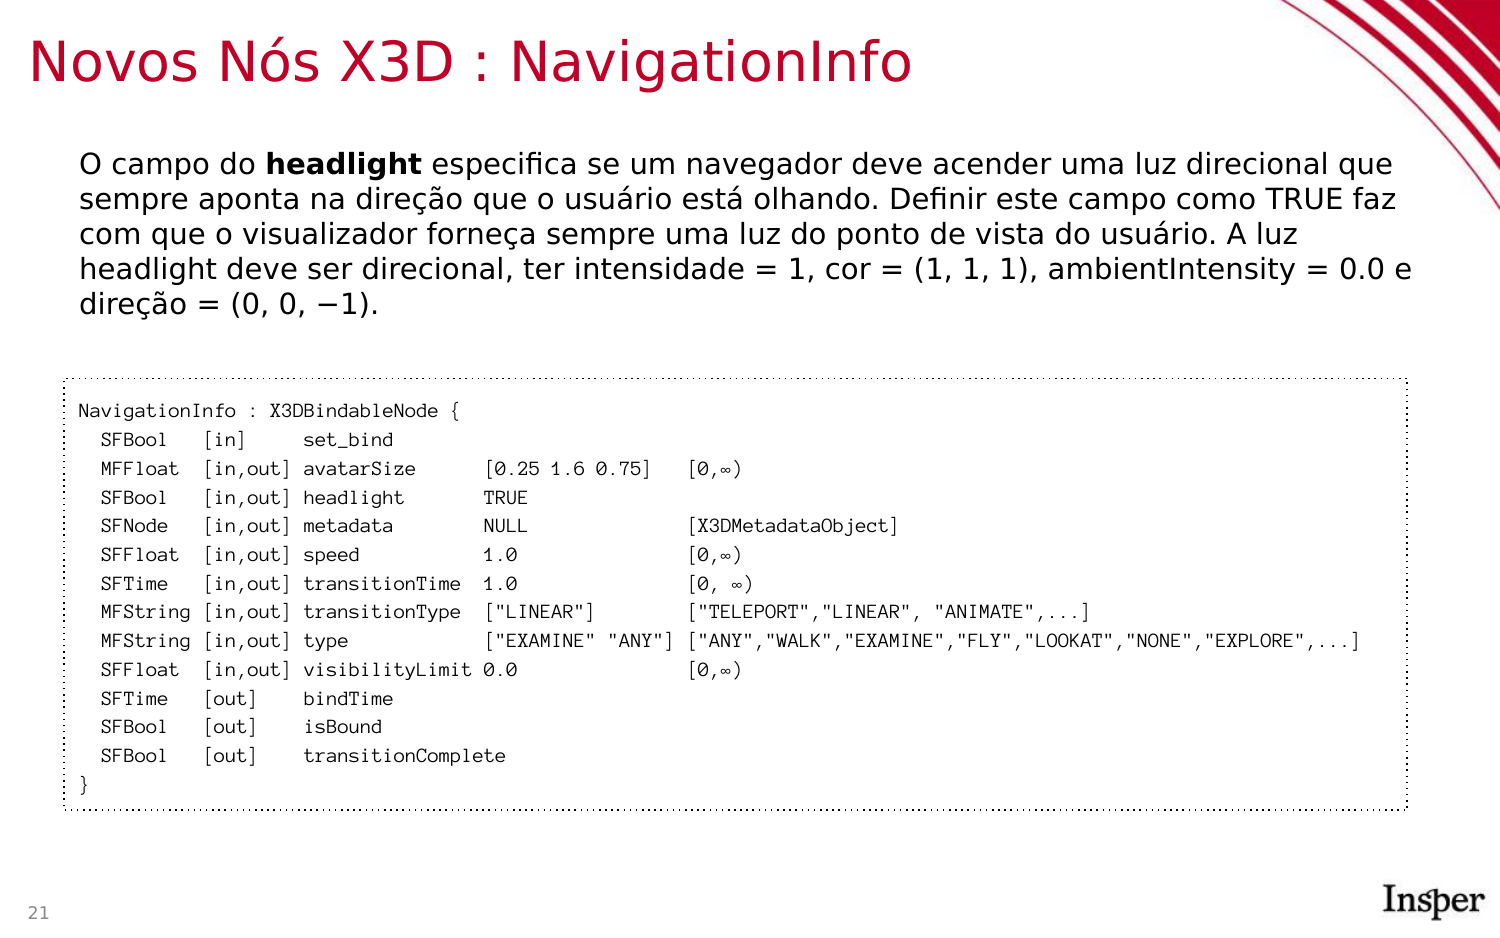

# Novos Nós X3D : NavigationInfo
O campo do headlight especifica se um navegador deve acender uma luz direcional que sempre aponta na direção que o usuário está olhando. Definir este campo como TRUE faz com que o visualizador forneça sempre uma luz do ponto de vista do usuário. A luz headlight deve ser direcional, ter intensidade = 1, cor = (1, 1, 1), ambientIntensity = 0.0 e direção = (0, 0, −1).

NavigationInfo : X3DBindableNode {
  SFBool   [in]     set_bind
  MFFloat  [in,out] avatarSize      [0.25 1.6 0.75]   [0,∞)
  SFBool   [in,out] headlight       TRUE
  SFNode   [in,out] metadata        NULL              [X3DMetadataObject]
  SFFloat  [in,out] speed           1.0               [0,∞)
  SFTime   [in,out] transitionTime  1.0               [0, ∞)
  MFString [in,out] transitionType  ["LINEAR"]        ["TELEPORT","LINEAR", "ANIMATE",...]
  MFString [in,out] type            ["EXAMINE" "ANY"] ["ANY","WALK","EXAMINE","FLY","LOOKAT","NONE","EXPLORE",...]
  SFFloat  [in,out] visibilityLimit 0.0               [0,∞)
  SFTime   [out]    bindTime
  SFBool   [out]    isBound
  SFBool   [out]    transitionComplete
}
21